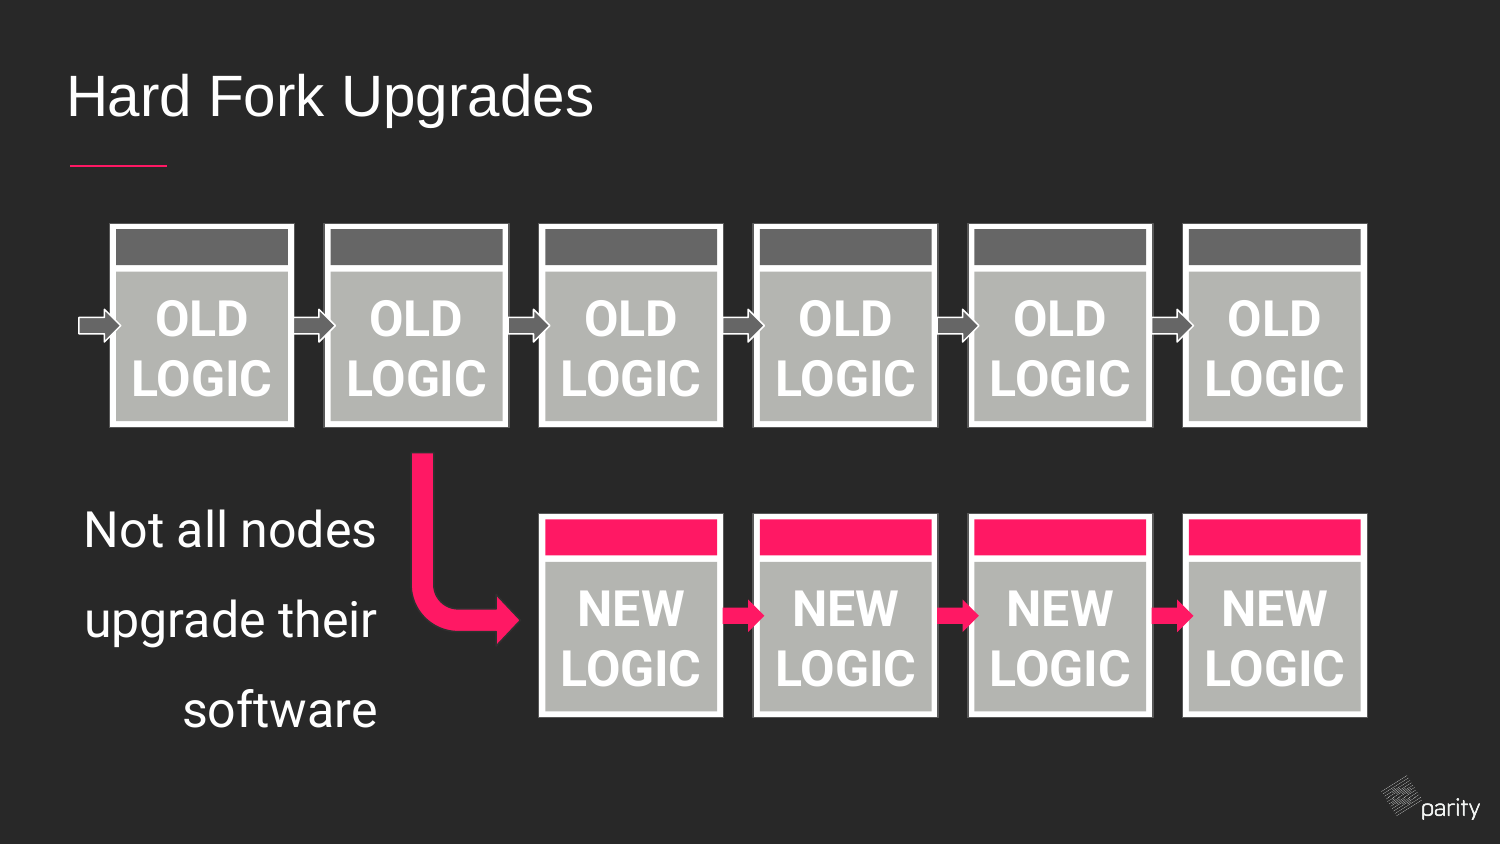

# Hard Fork Upgrades

OLD LOGIC

OLD LOGIC

OLD LOGIC

OLD LOGIC

OLD LOGIC

OLD LOGIC

Not all nodes upgrade their software

NEW LOGIC

NEW LOGIC

NEW LOGIC

NEW LOGIC